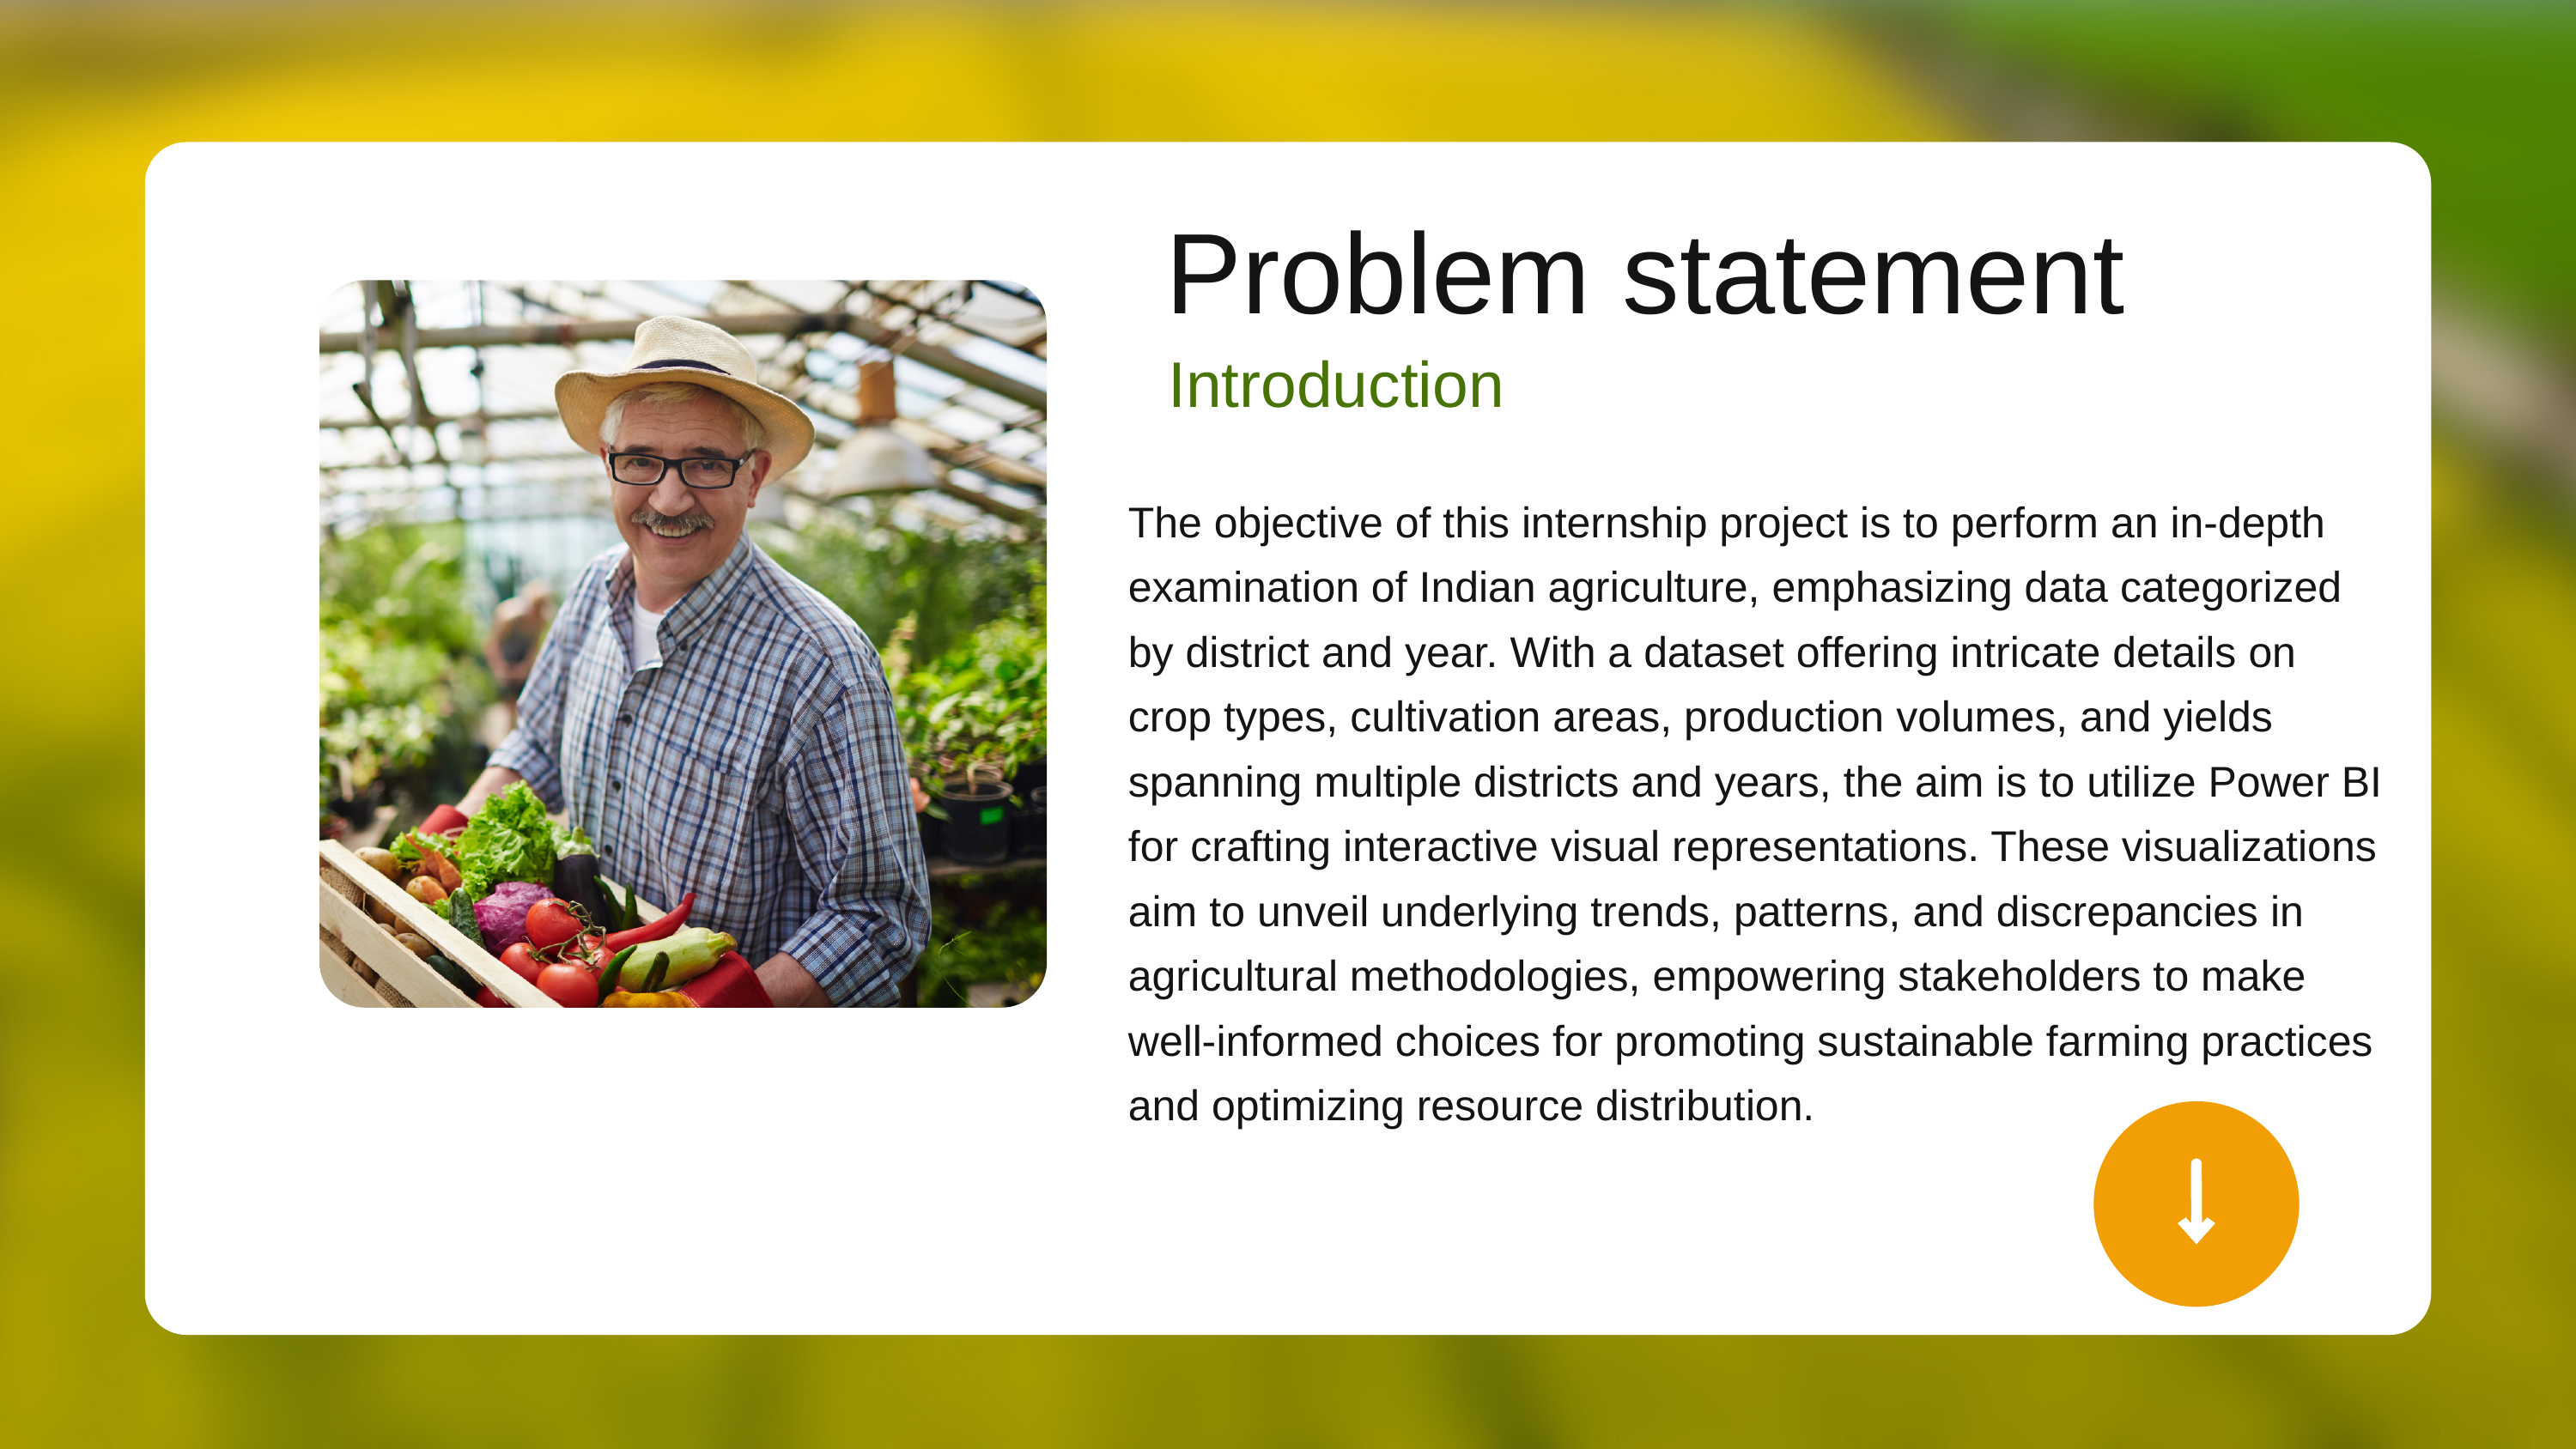

Problem statement

Introduction
The objective of this internship project is to perform an in-depth examination of Indian agriculture, emphasizing data categorized by district and year. With a dataset offering intricate details on crop types, cultivation areas, production volumes, and yields spanning multiple districts and years, the aim is to utilize Power BI for crafting interactive visual representations. These visualizations aim to unveil underlying trends, patterns, and discrepancies in agricultural methodologies, empowering stakeholders to make well-informed choices for promoting sustainable farming practices and optimizing resource distribution.